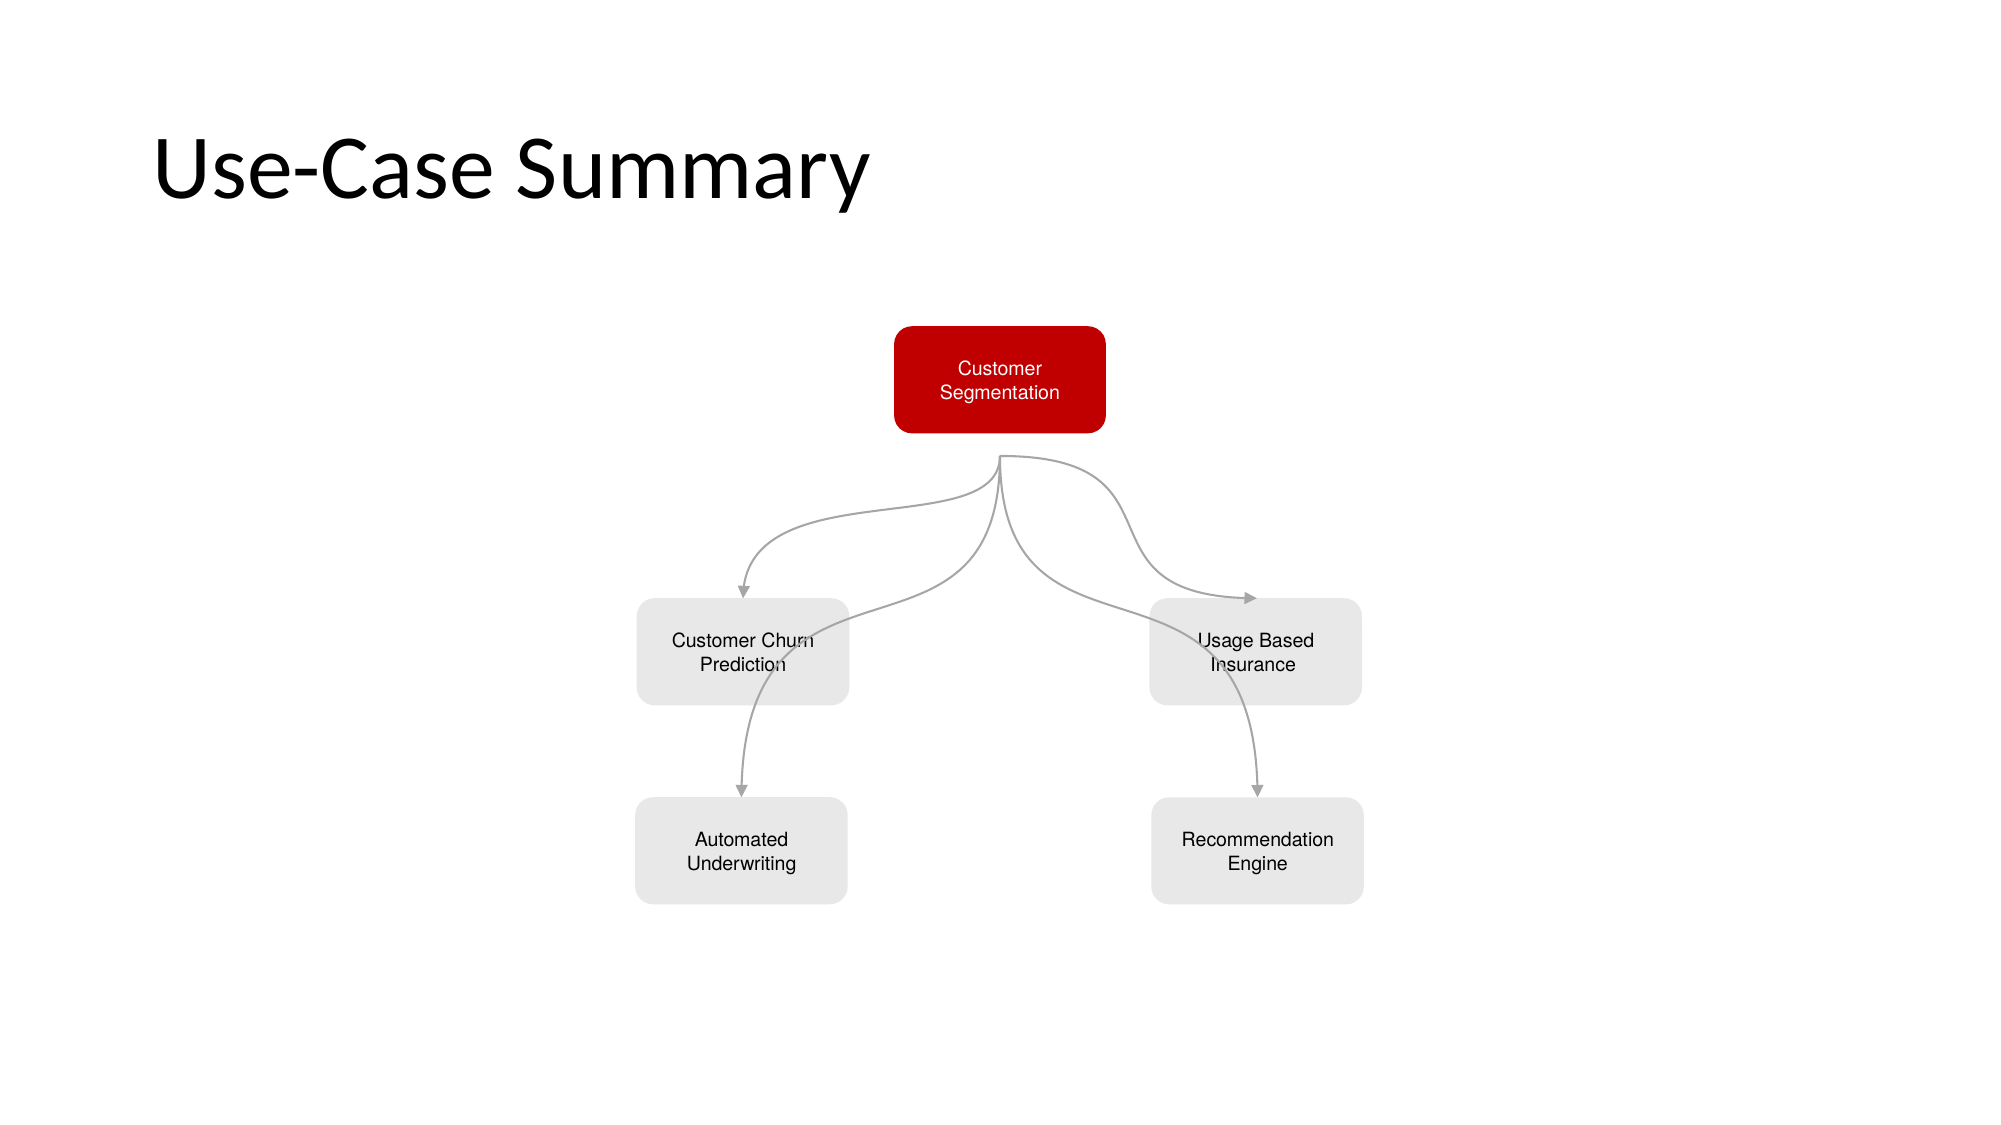

# Use-Case Summary
Customer Segmentation
Usage Based Insurance
Customer Churn Prediction
Automated Underwriting
Recommendation Engine